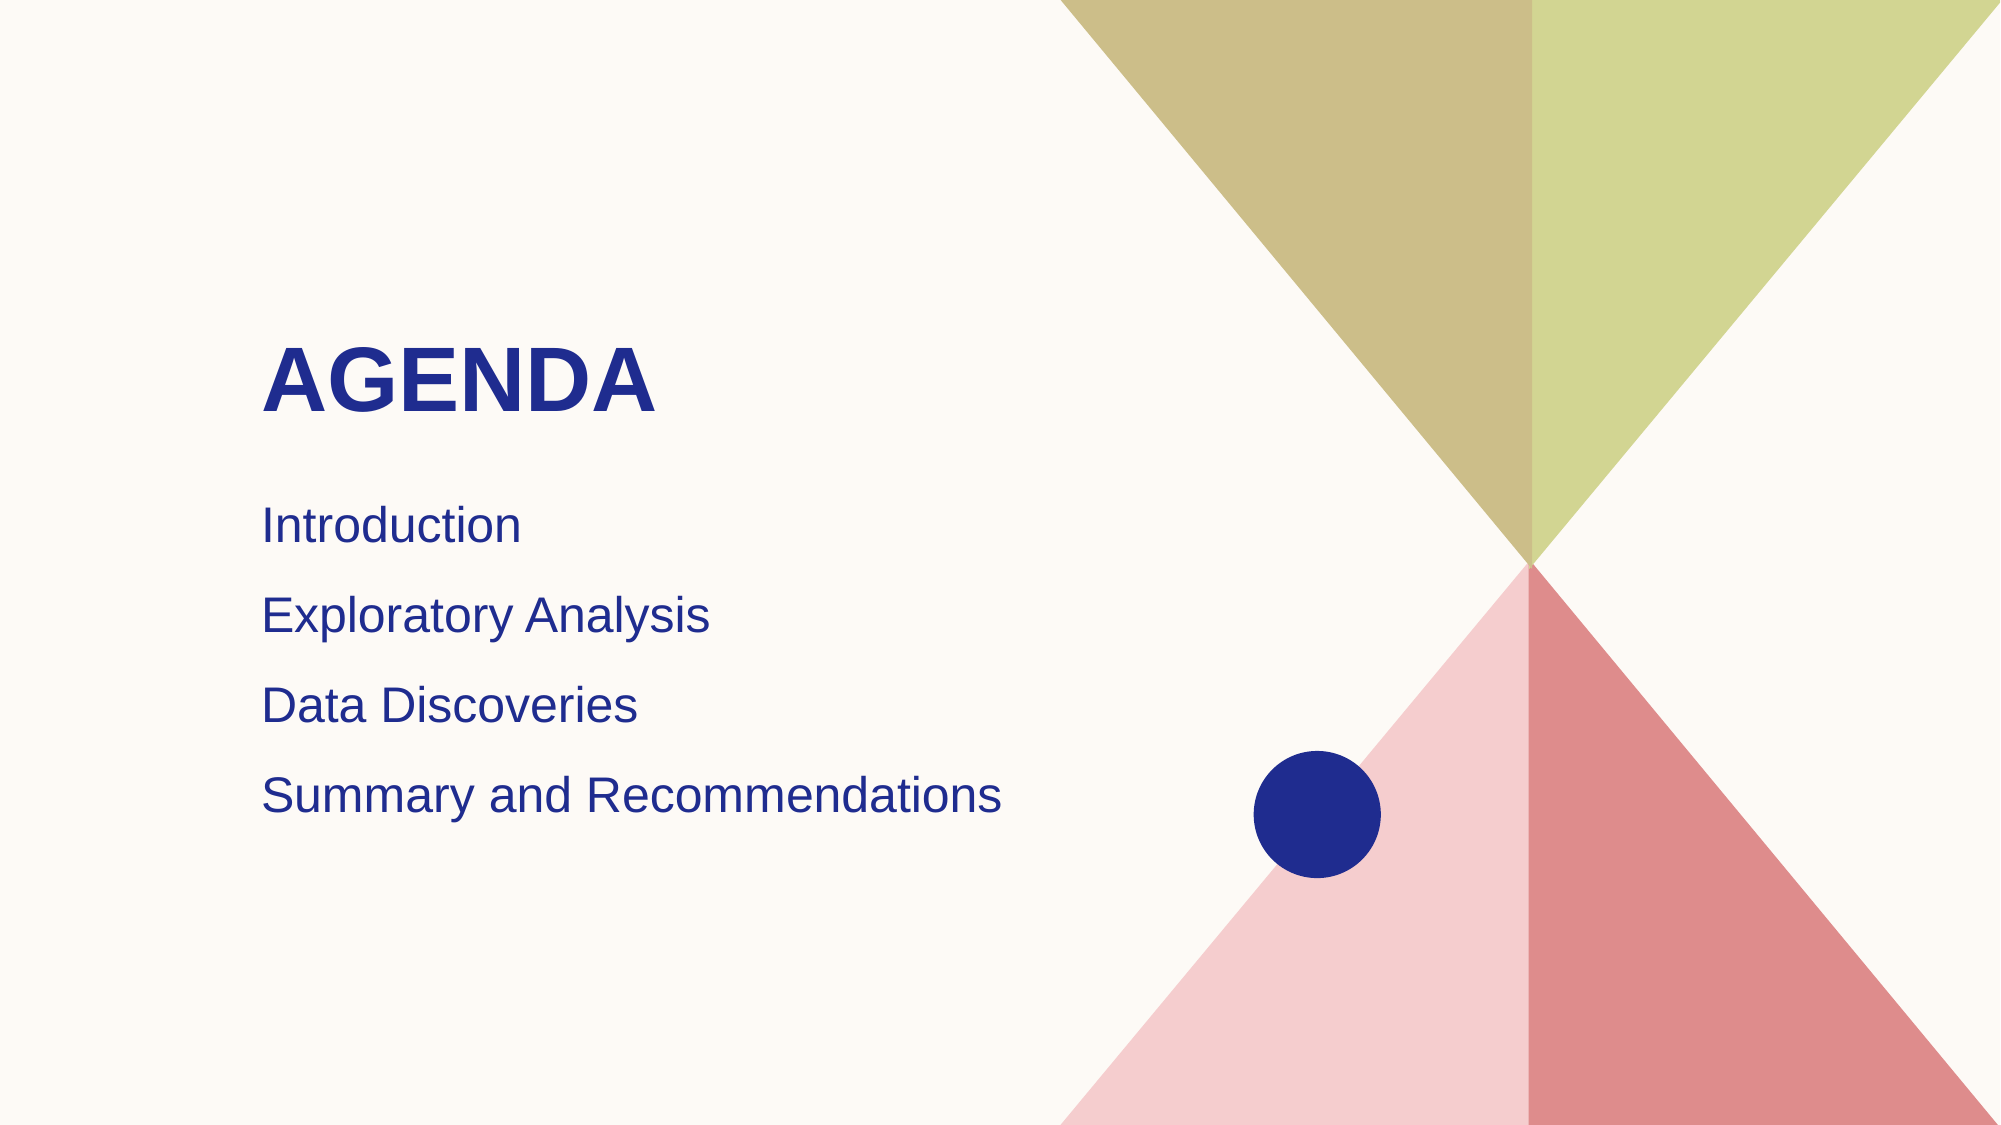

# AGENDA
Introduction​
Exploratory Analysis
​Data Discoveries
Summary and Recommendations